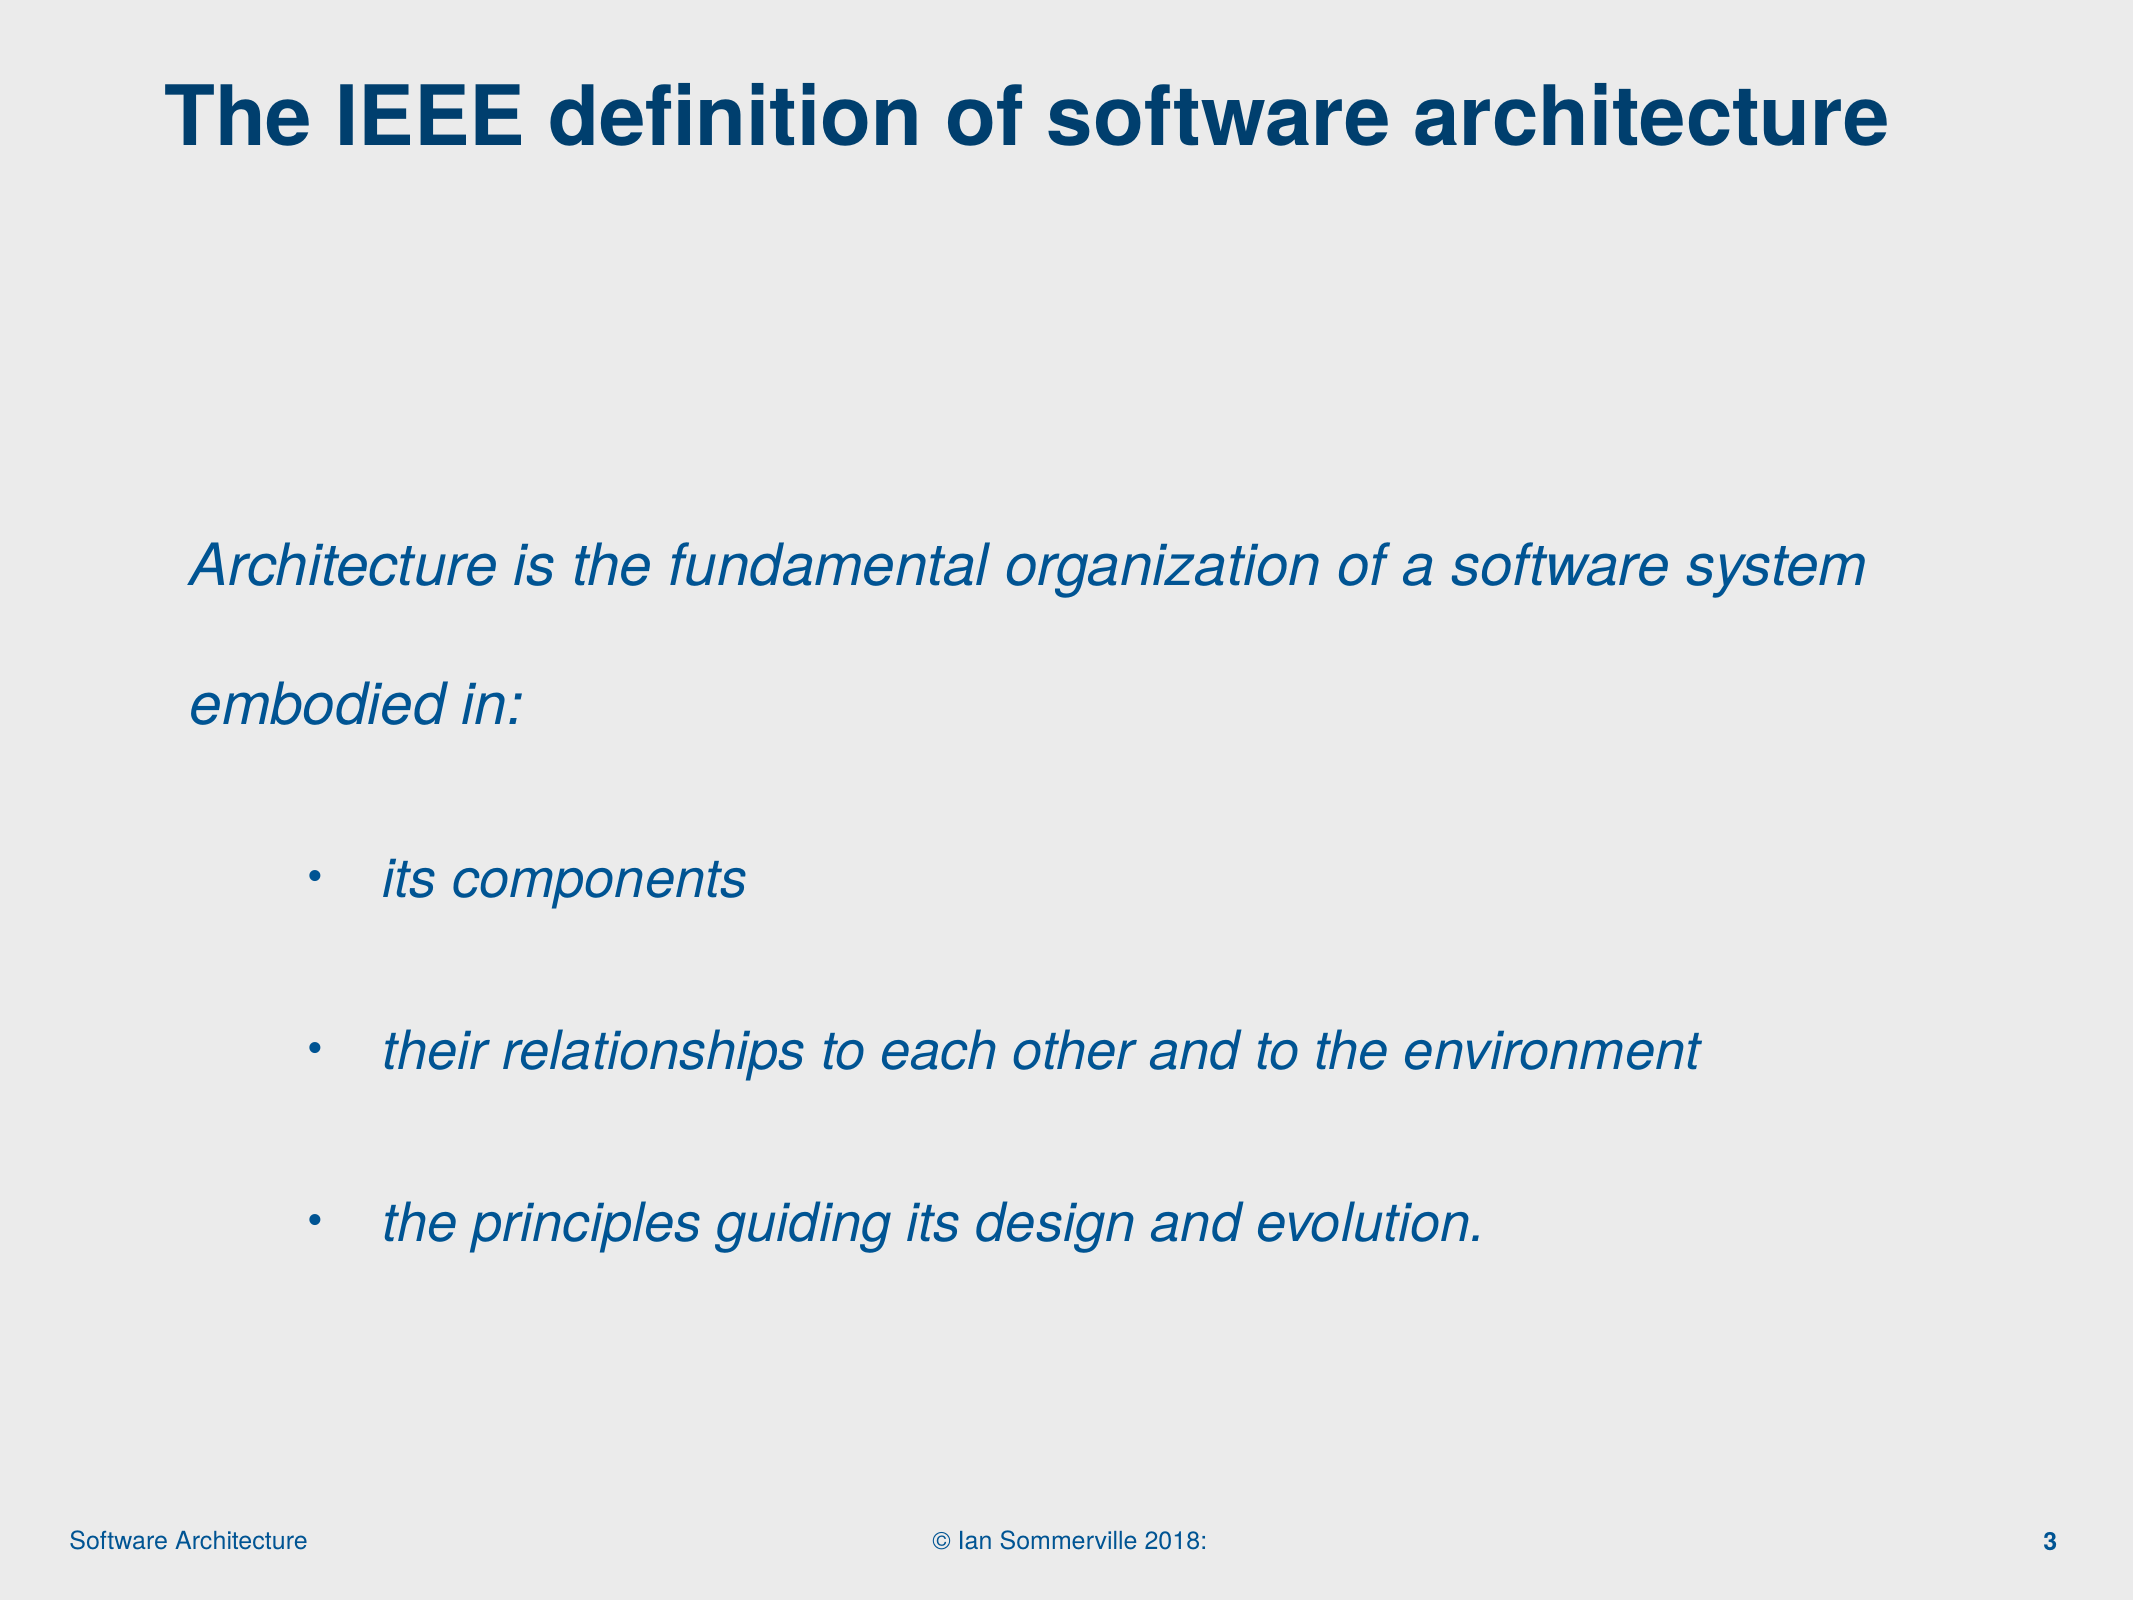

# The IEEE definition of software architecture

Architecture is the fundamental organization of a software system embodied in:
its components
their relationships to each other and to the environment
the principles guiding its design and evolution.
3